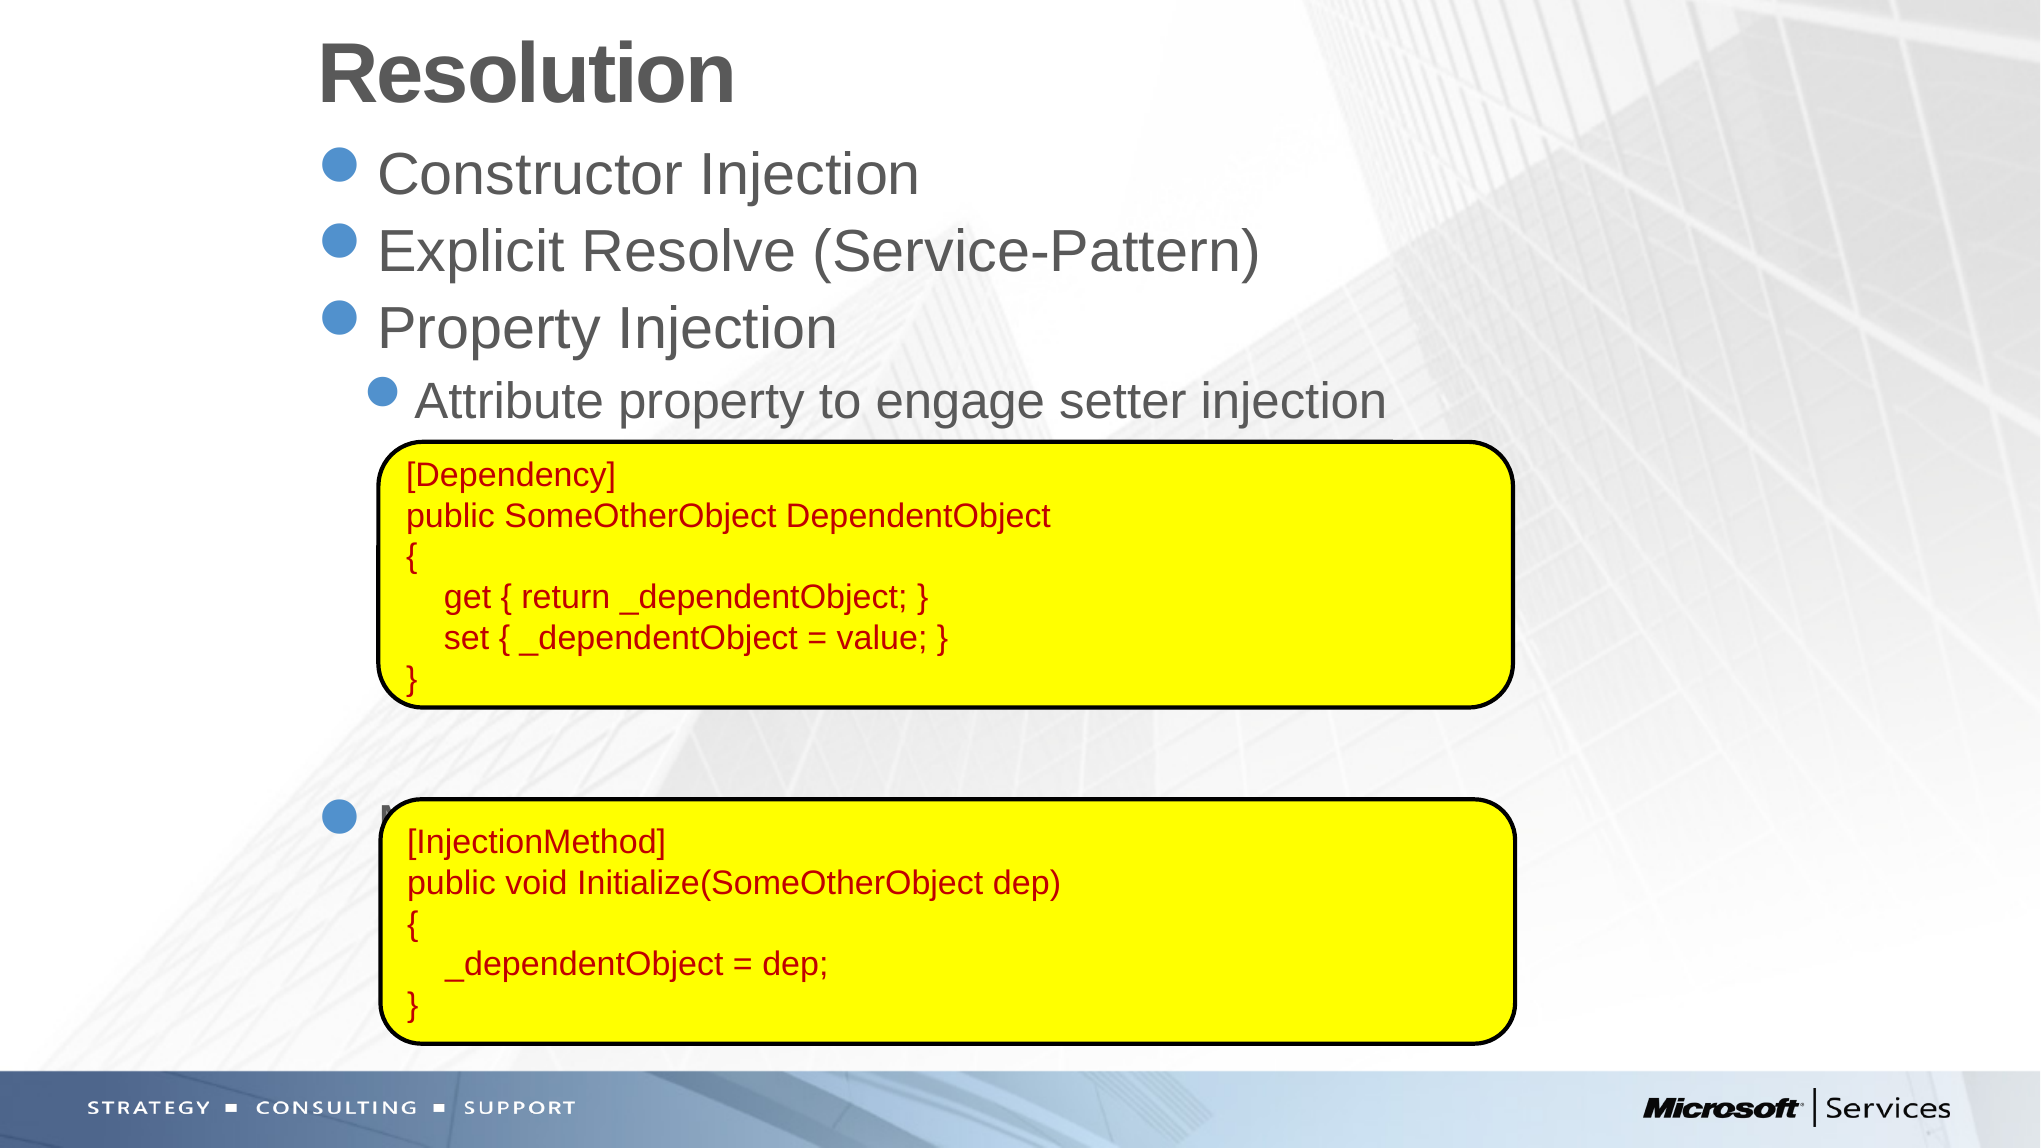

# Resolution
Constructor Injection
Explicit Resolve (Service-Pattern)
Property Injection
Attribute property to engage setter injection

Method Injection

[Dependency]
public SomeOtherObject DependentObject
{
    get { return _dependentObject; }
    set { _dependentObject = value; }
}
[InjectionMethod]
public void Initialize(SomeOtherObject dep)
{
    _dependentObject = dep;
}